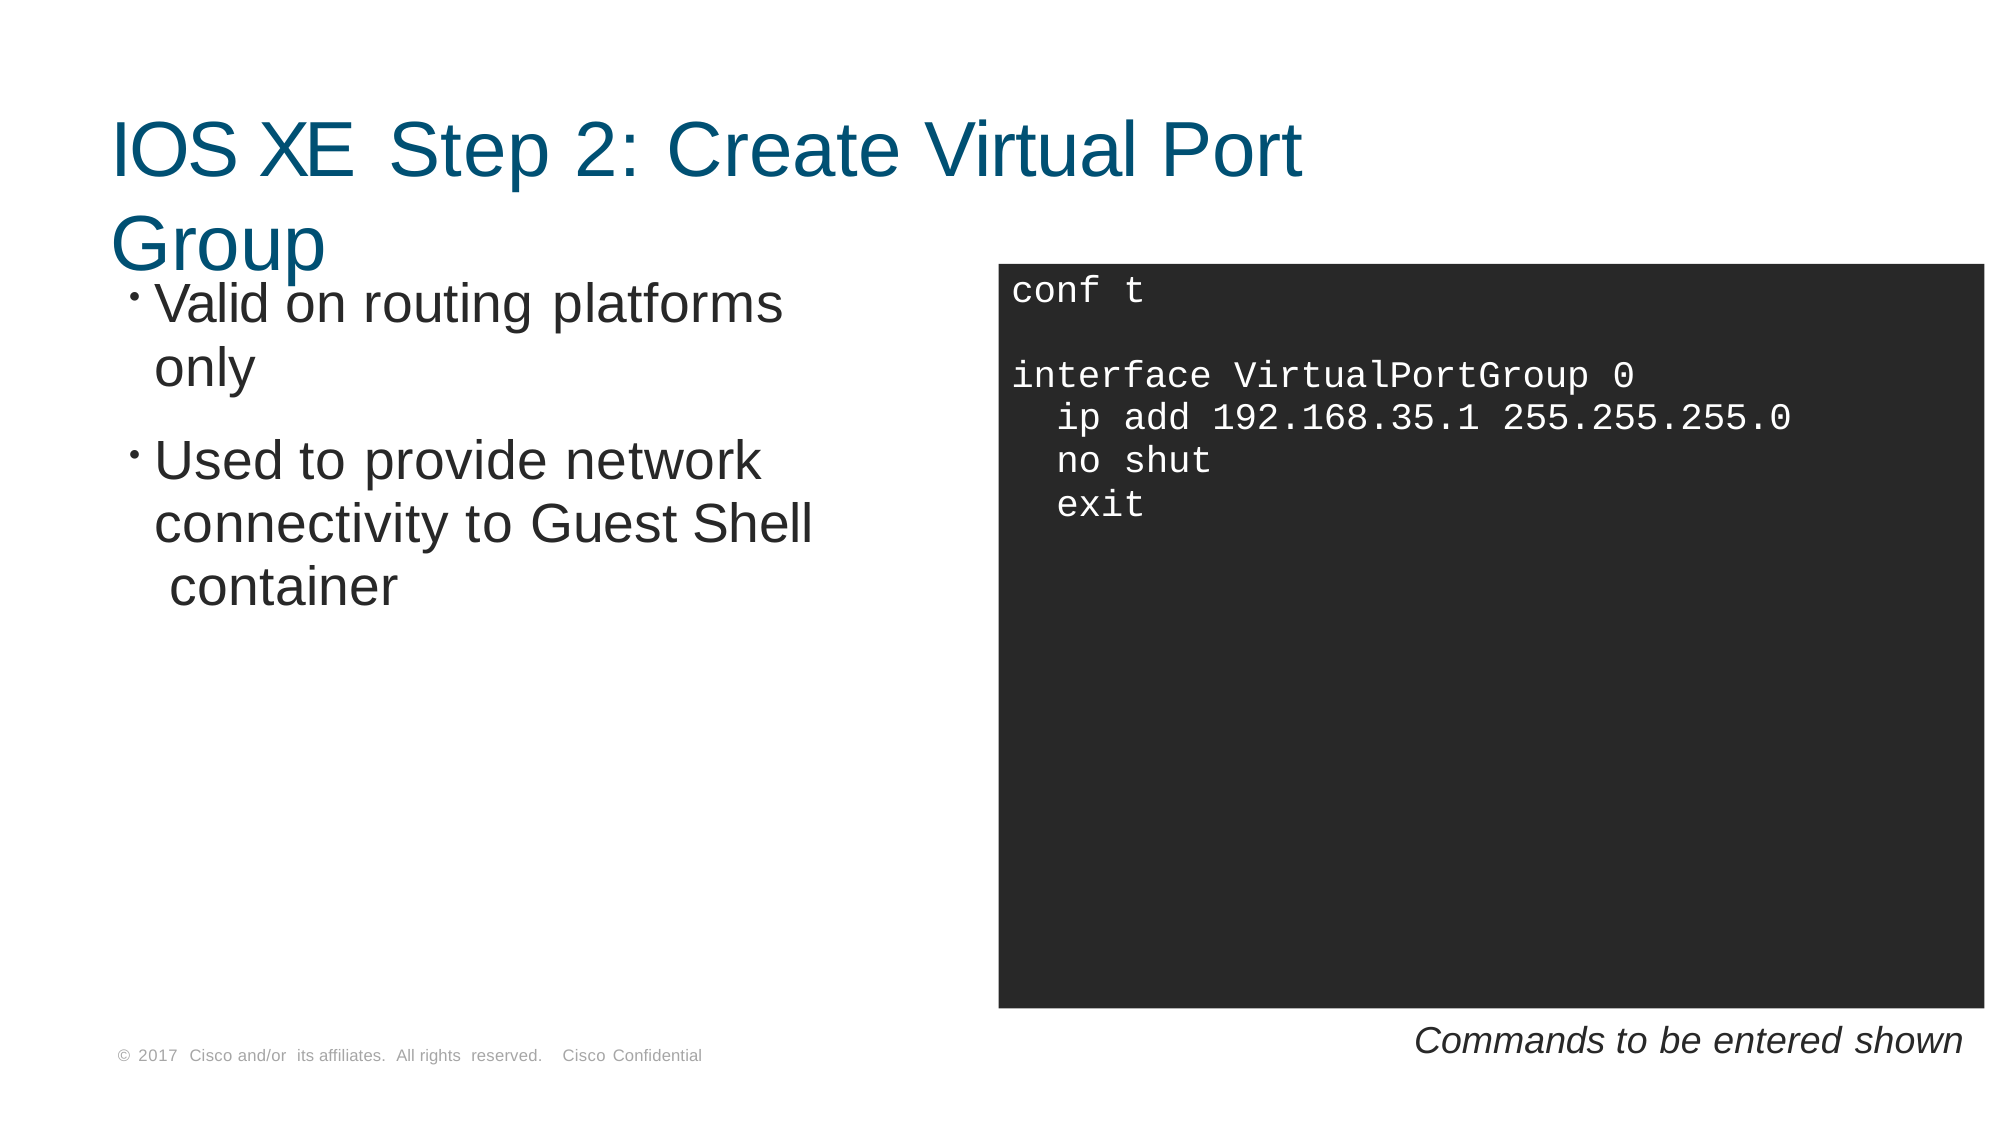

# IOS XE  Step 2: Create Virtual Port Group
conf t

Valid on routing platforms
only
Used to provide network  connectivity to Guest Shell  container
interface VirtualPortGroup 0
ip add 192.168.35.1 255.255.255.0
no shut
exit
Commands to be entered shown
© 2017  Cisco and/or  its affiliates.  All rights  reserved.    Cisco Confidential